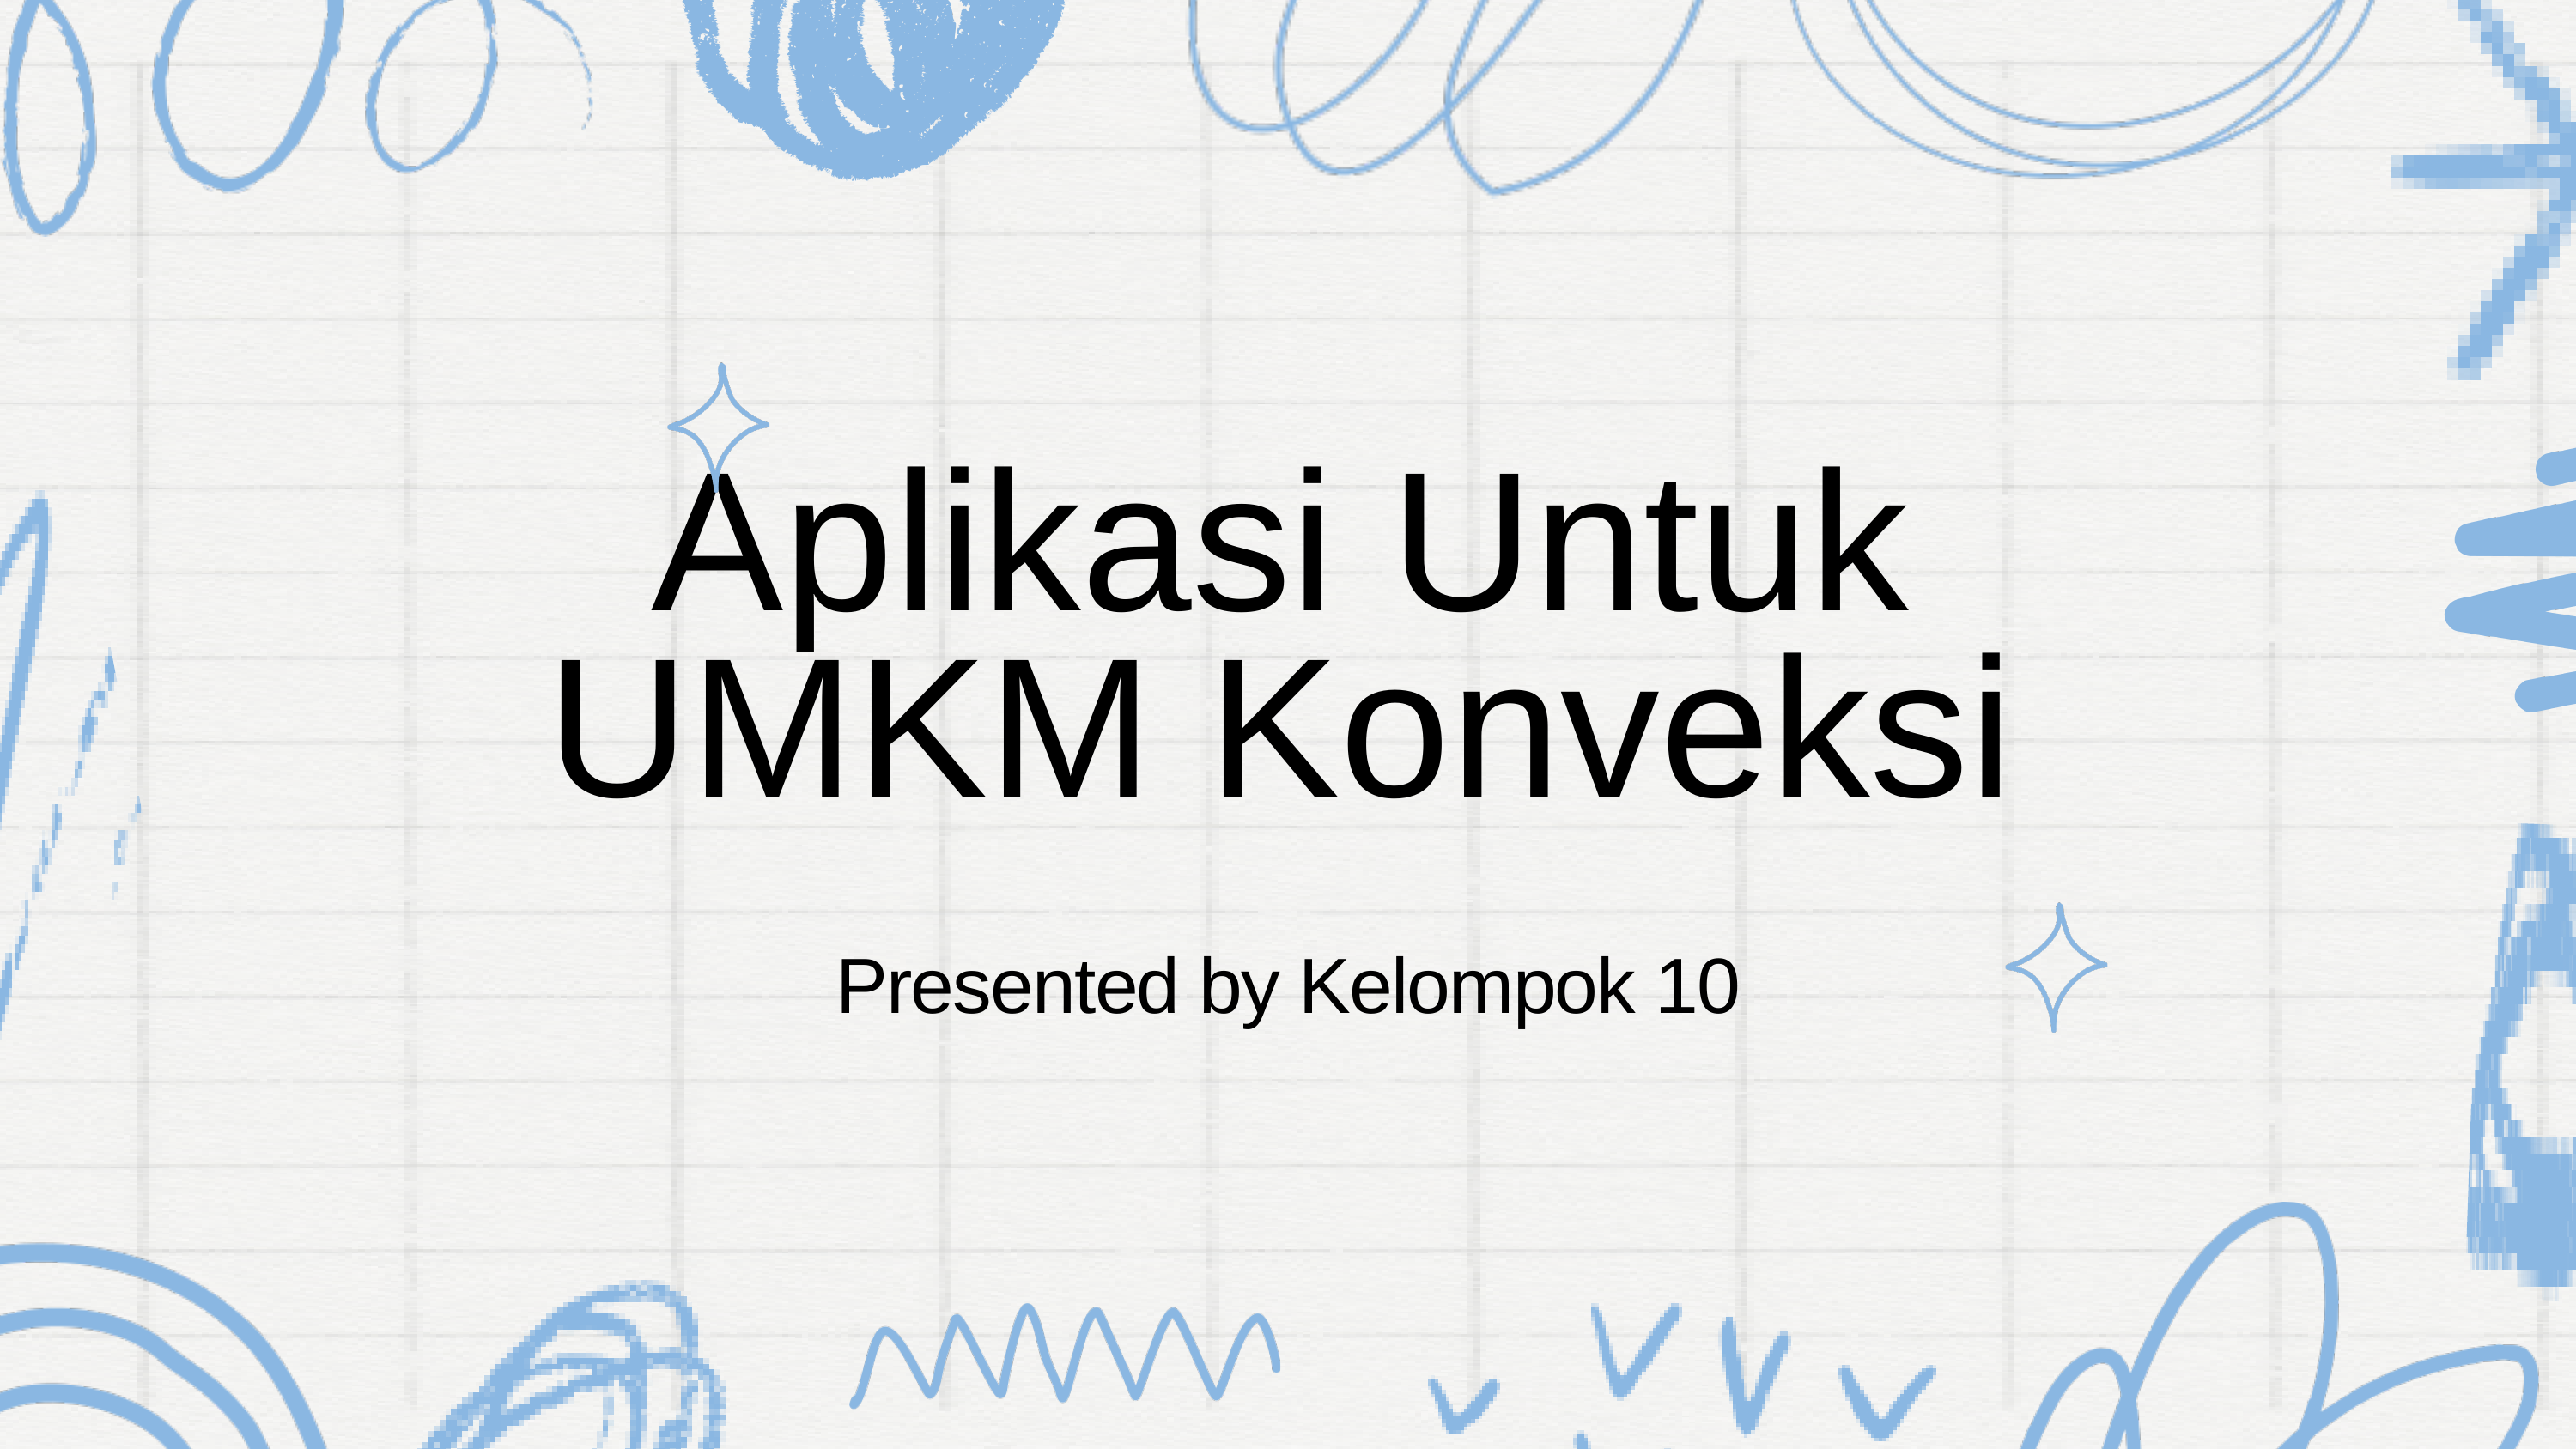

Aplikasi Untuk UMKM Konveksi

Presented by Kelompok 10